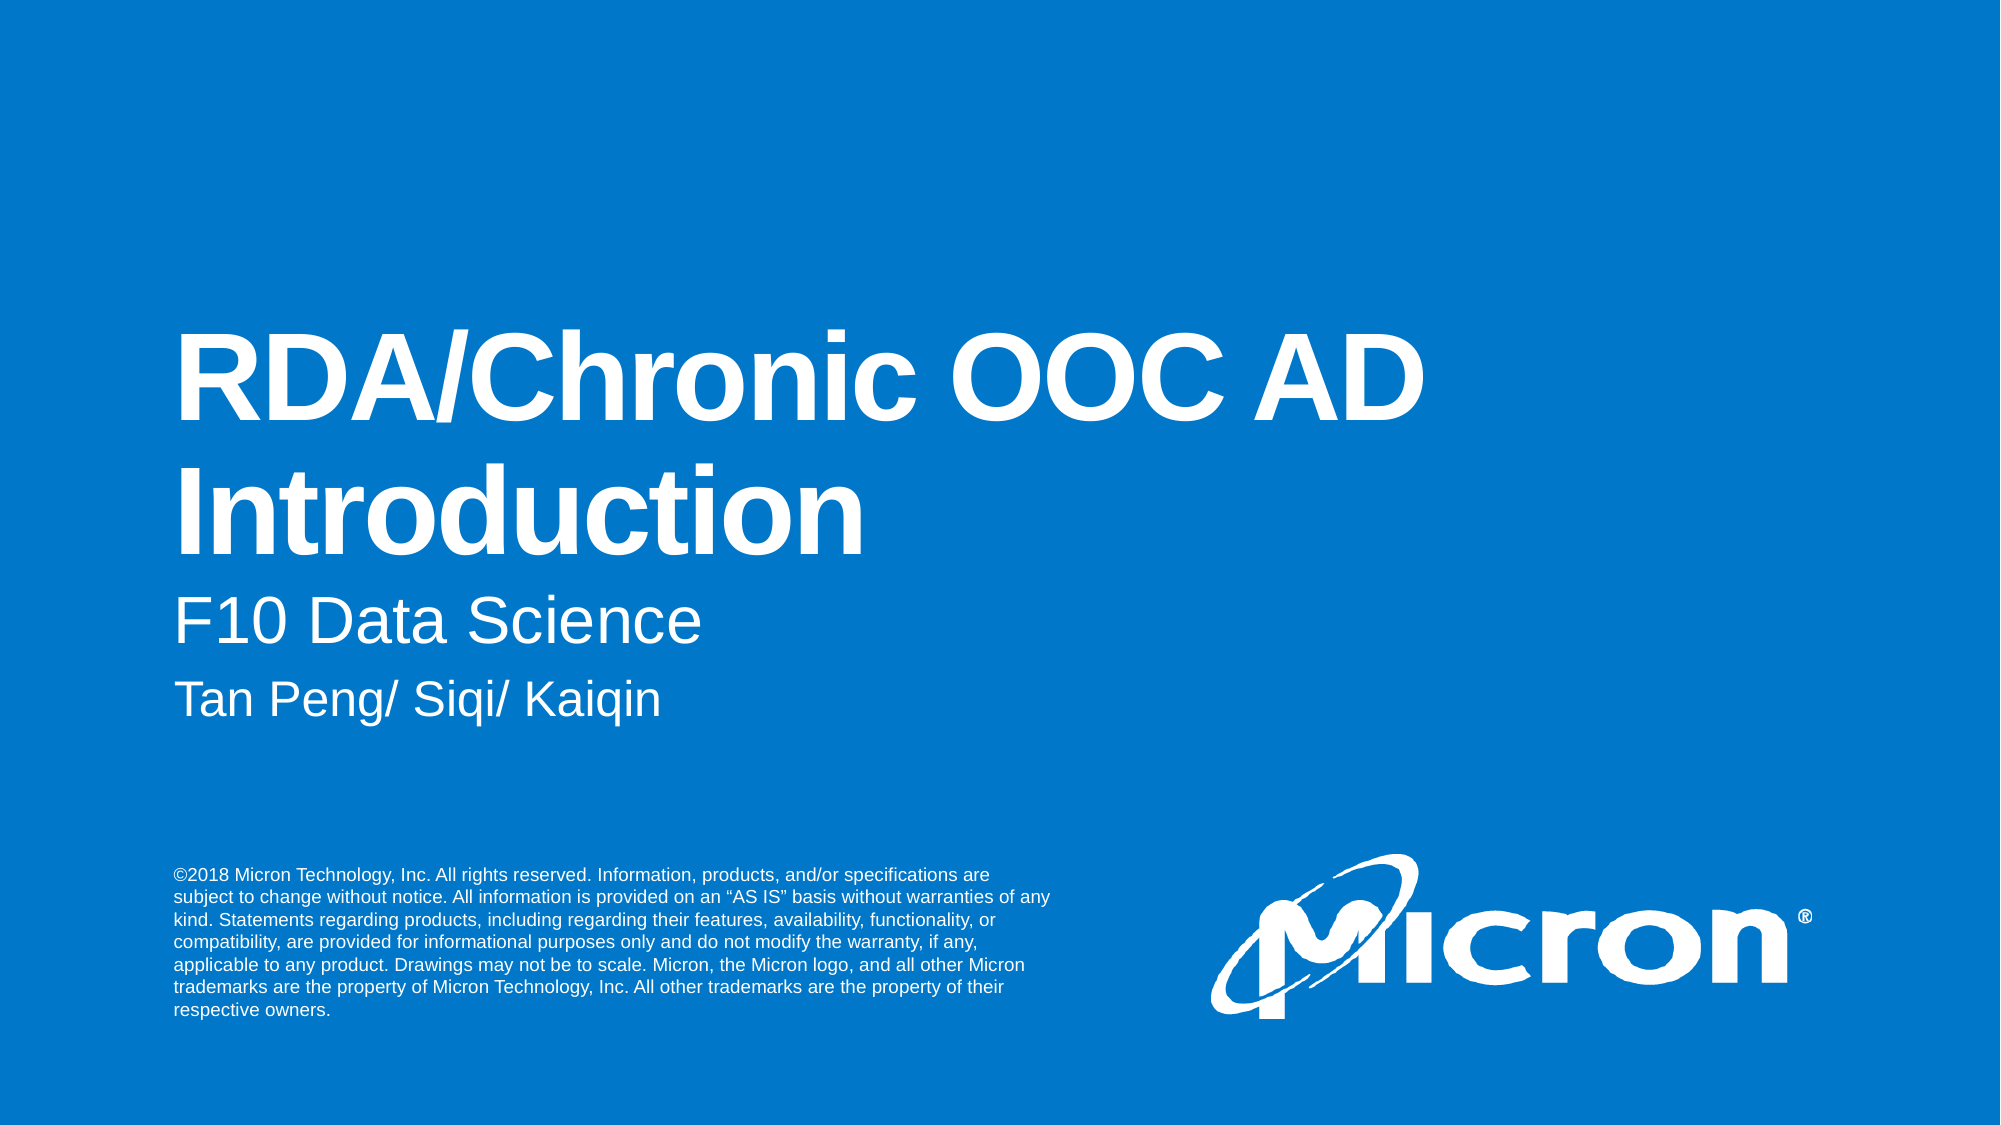

# RDA/Chronic OOC AD Introduction
F10 Data Science
Tan Peng/ Siqi/ Kaiqin
Micron Confidential
1